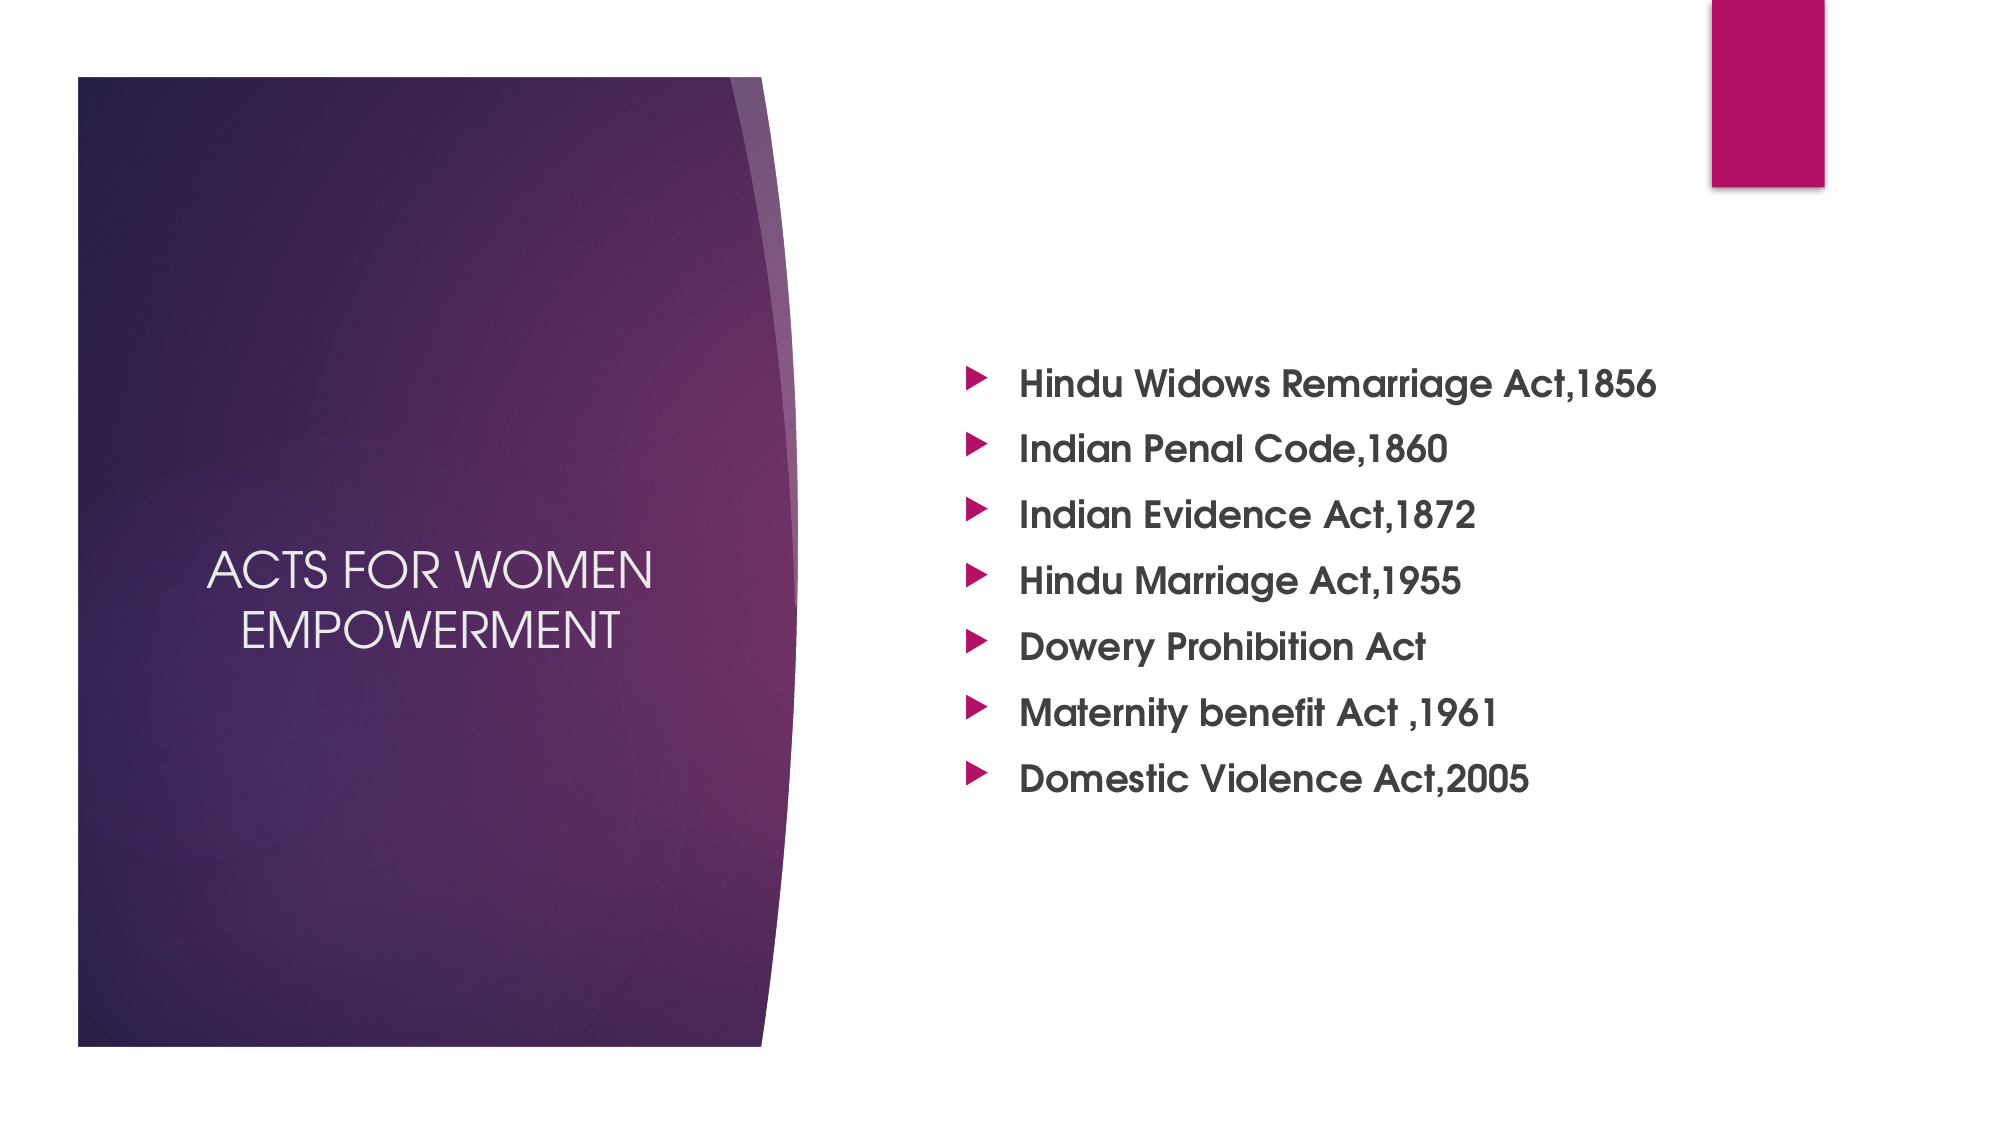

Hindu Widows Remarriage Act,1856
Indian Penal Code,1860
Indian Evidence Act,1872
Hindu Marriage Act,1955
Dowery Prohibition Act
Maternity benefit Act ,1961
Domestic Violence Act,2005

# ACTS FOR WOMEN EMPOWERMENT